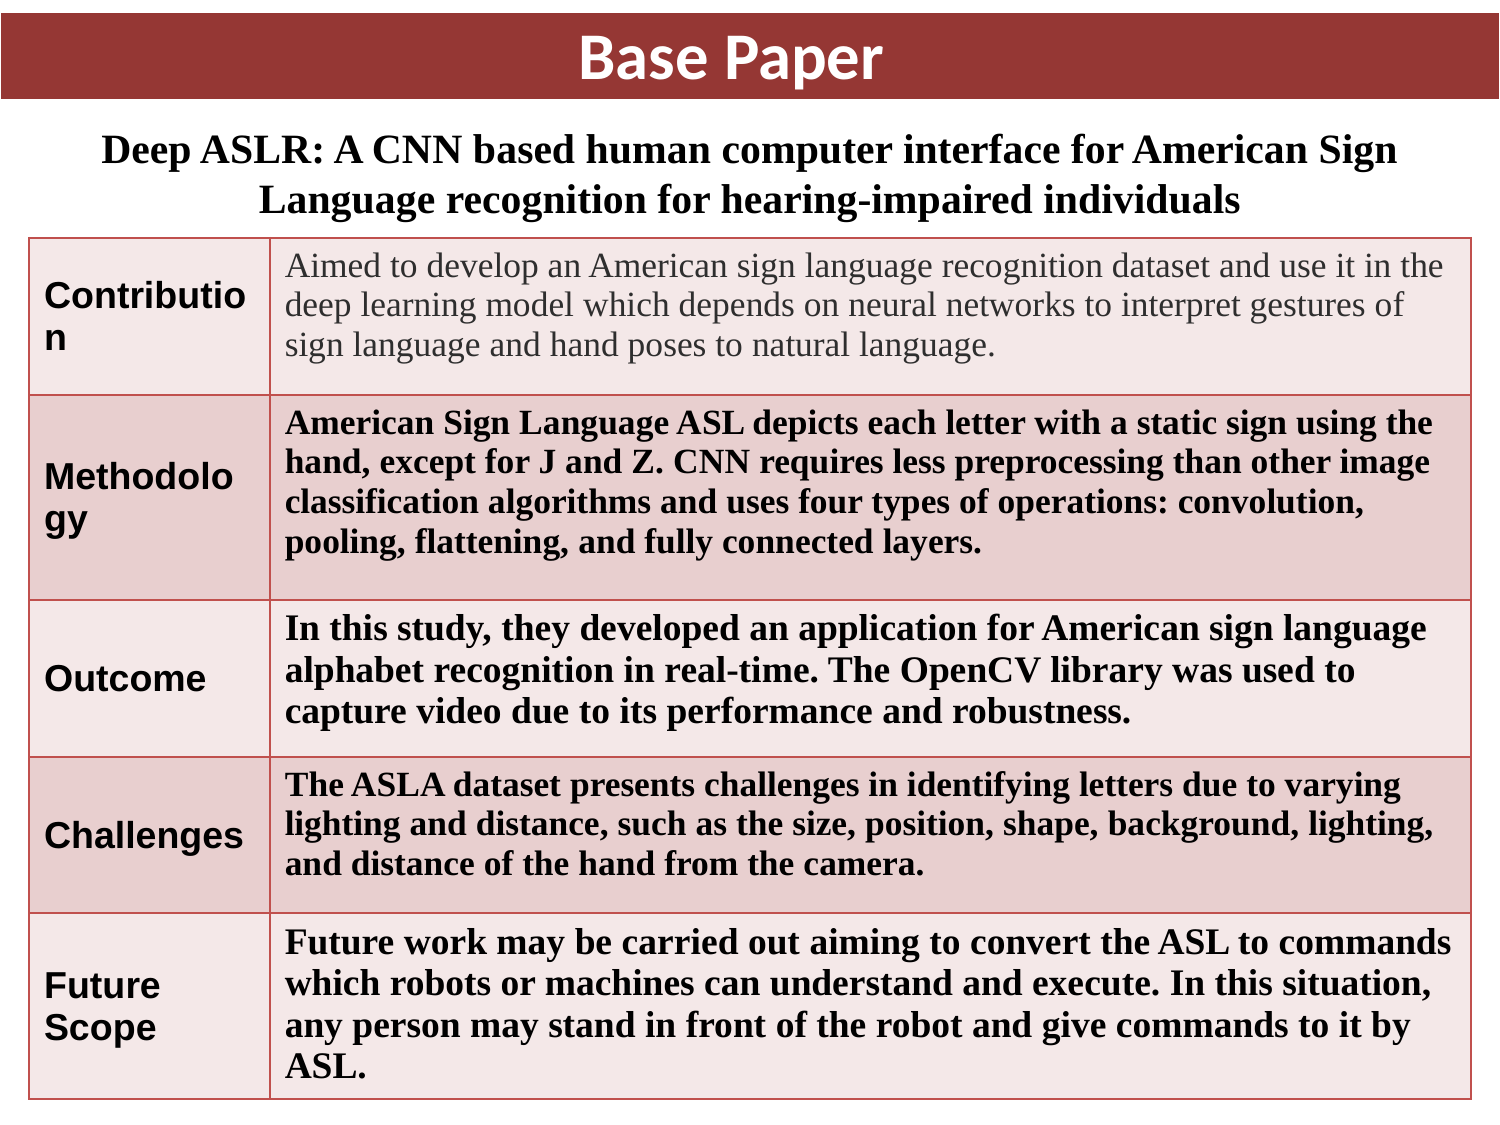

Base Paper

Deep ASLR: A CNN based human computer interface for American Sign
Language recognition for hearing-impaired individuals

| Contribution | Aimed to develop an American sign language recognition dataset and use it in the deep learning model which depends on neural networks to interpret gestures of sign language and hand poses to natural language. |
| --- | --- |
| Methodology | American Sign Language ASL depicts each letter with a static sign using the hand, except for J and Z. CNN requires less preprocessing than other image classification algorithms and uses four types of operations: convolution, pooling, flattening, and fully connected layers. |
| Outcome | In this study, they developed an application for American sign language alphabet recognition in real-time. The OpenCV library was used to capture video due to its performance and robustness. |
| Challenges | The ASLA dataset presents challenges in identifying letters due to varying lighting and distance, such as the size, position, shape, background, lighting, and distance of the hand from the camera. |
| Future Scope | Future work may be carried out aiming to convert the ASL to commands which robots or machines can understand and execute. In this situation, any person may stand in front of the robot and give commands to it by ASL. |
5